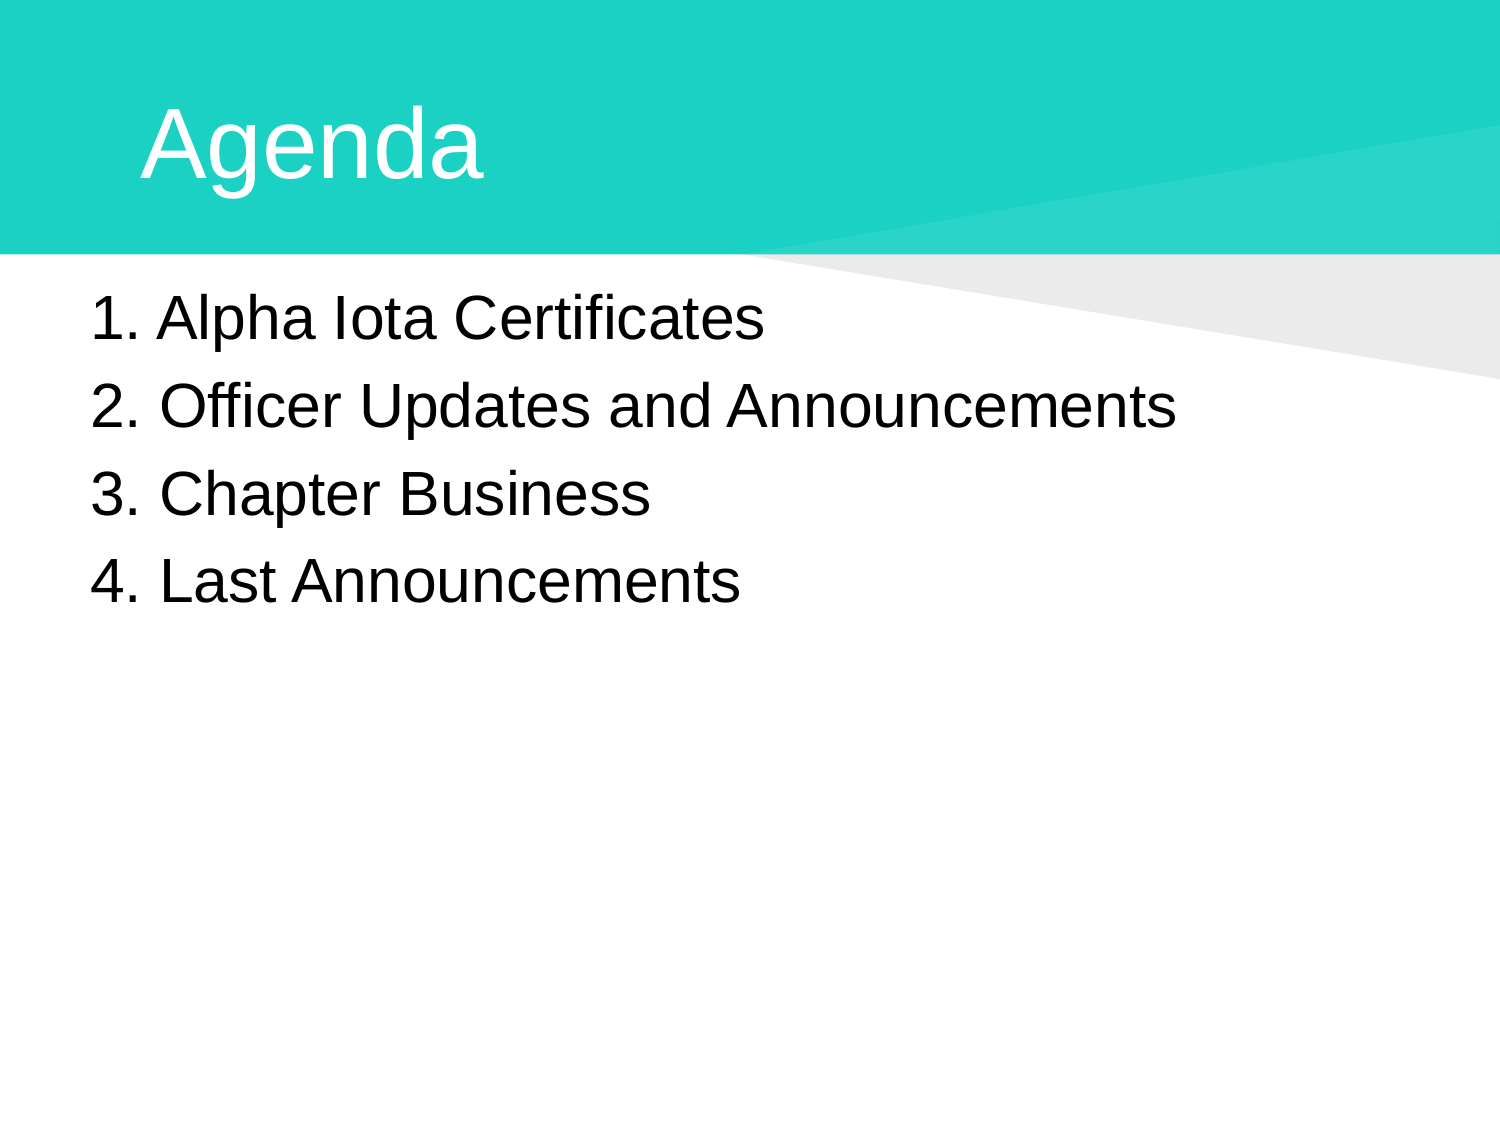

# Agenda
1. Alpha Iota Certificates
2. Officer Updates and Announcements
3. Chapter Business
4. Last Announcements